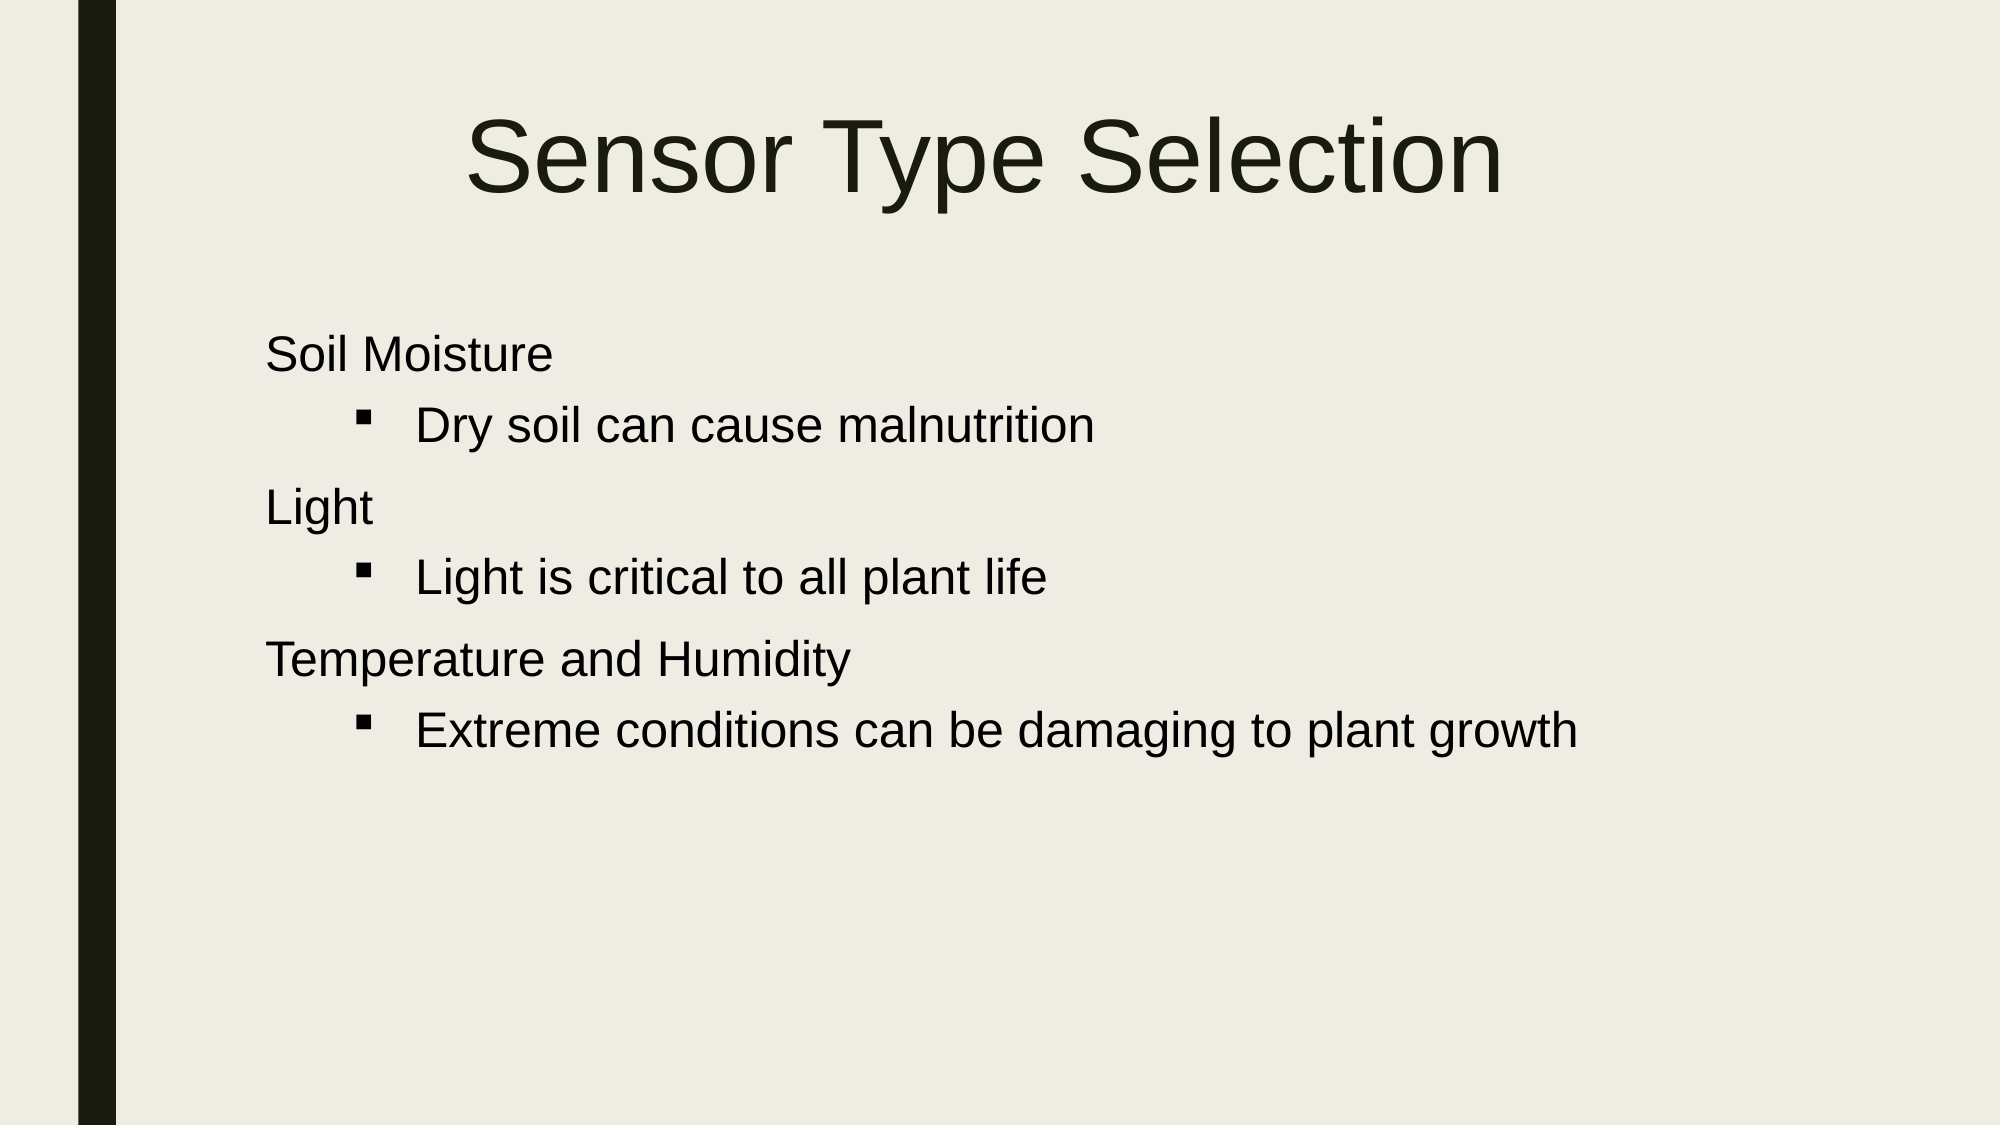

# Sensor Type Selection
Soil Moisture
Dry soil can cause malnutrition
Light
Light is critical to all plant life
Temperature and Humidity
Extreme conditions can be damaging to plant growth